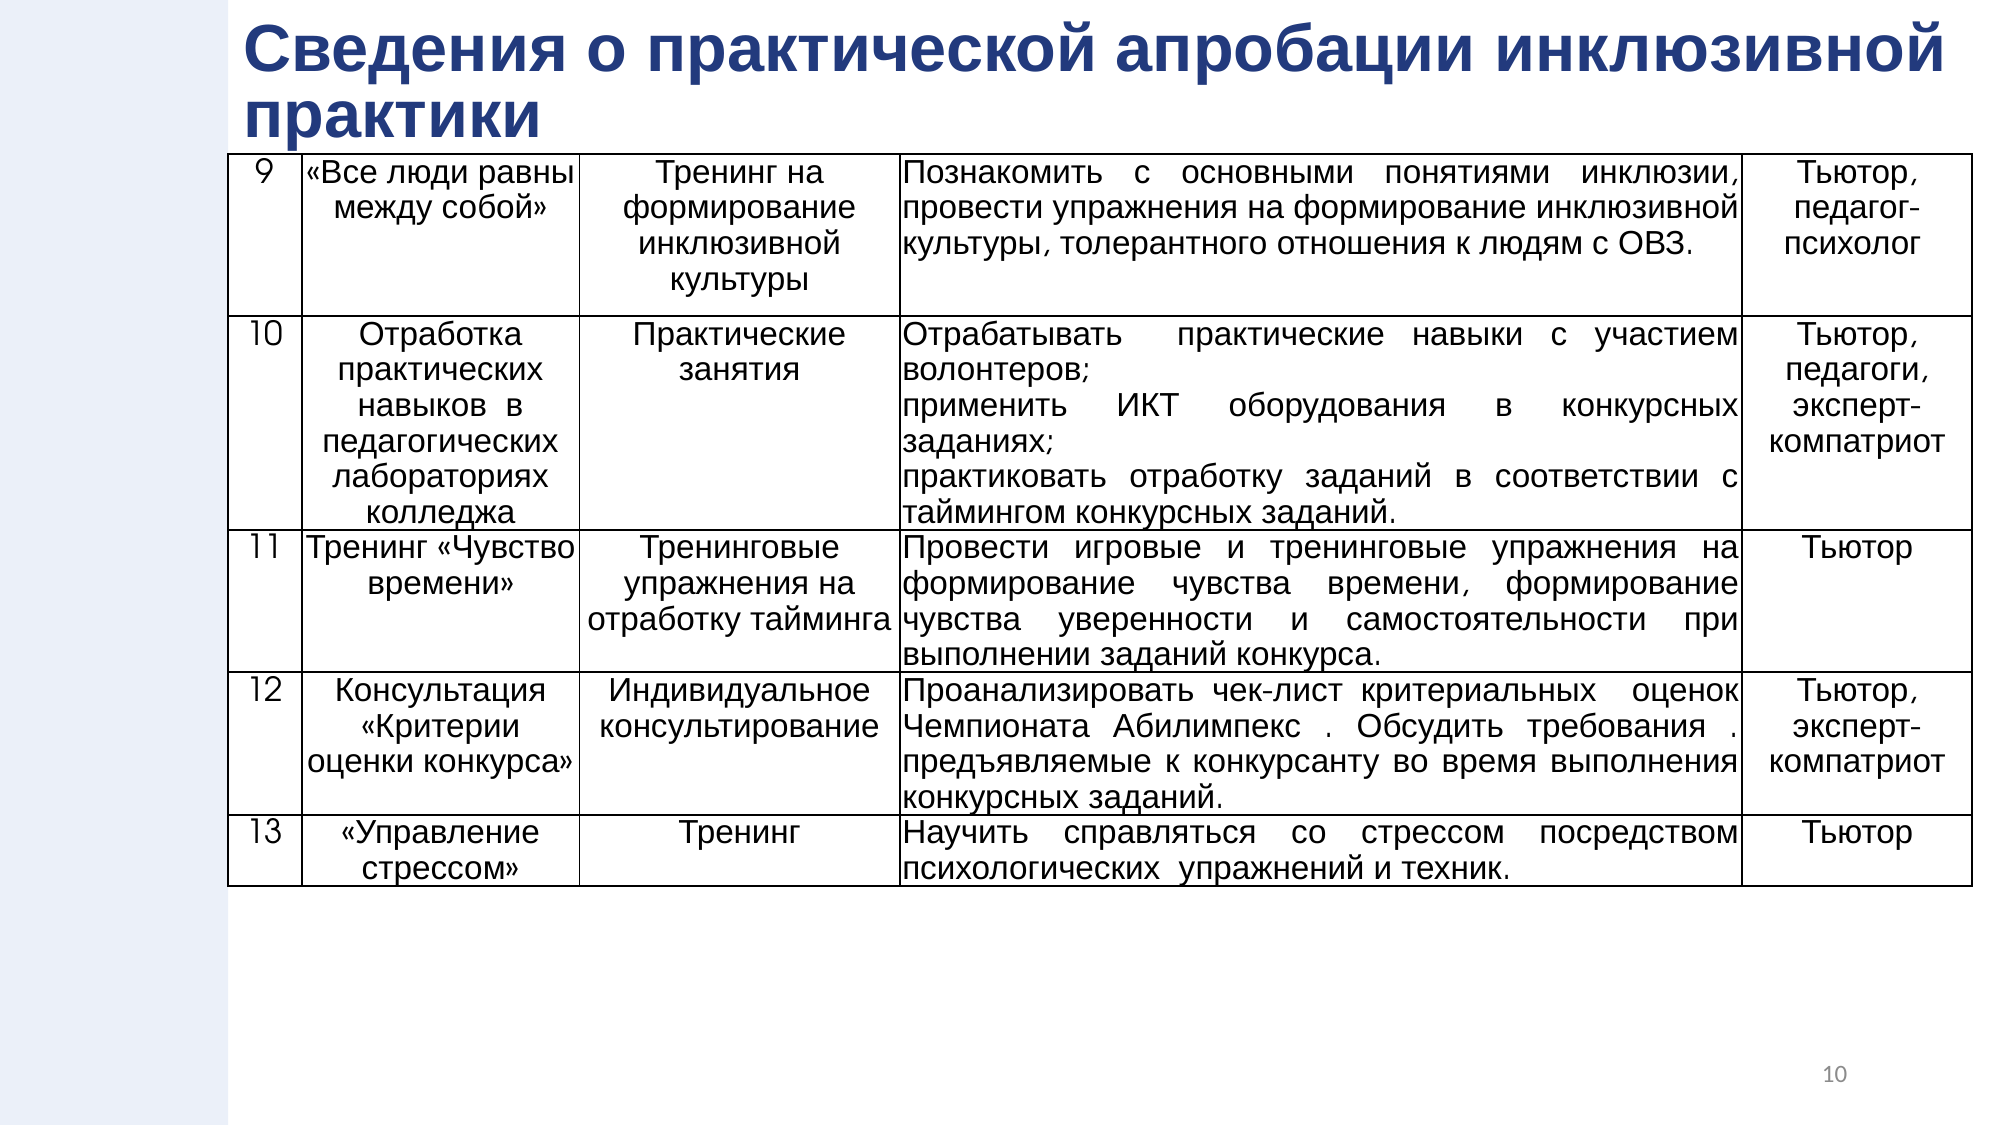

# Сведения о практической апробации инклюзивной практики
| 9 | «Все люди равны между собой» | Тренинг на формирование инклюзивной культуры | Познакомить с основными понятиями инклюзии, провести упражнения на формирование инклюзивной культуры, толерантного отношения к людям с ОВЗ. | Тьютор, педагог-психолог |
| --- | --- | --- | --- | --- |
| 10 | Отработка практических навыков в педагогических лабораториях колледжа | Практические занятия | Отрабатывать практические навыки с участием волонтеров; применить ИКТ оборудования в конкурсных заданиях; практиковать отработку заданий в соответствии с таймингом конкурсных заданий. | Тьютор, педагоги, эксперт-компатриот |
| 11 | Тренинг «Чувство времени» | Тренинговые упражнения на отработку тайминга | Провести игровые и тренинговые упражнения на формирование чувства времени, формирование чувства уверенности и самостоятельности при выполнении заданий конкурса. | Тьютор |
| 12 | Консультация «Критерии оценки конкурса» | Индивидуальное консультирование | Проанализировать чек-лист критериальных оценок Чемпионата Абилимпекс . Обсудить требования . предъявляемые к конкурсанту во время выполнения конкурсных заданий. | Тьютор, эксперт-компатриот |
| 13 | «Управление стрессом» | Тренинг | Научить справляться со стрессом посредством психологических упражнений и техник. | Тьютор |
10